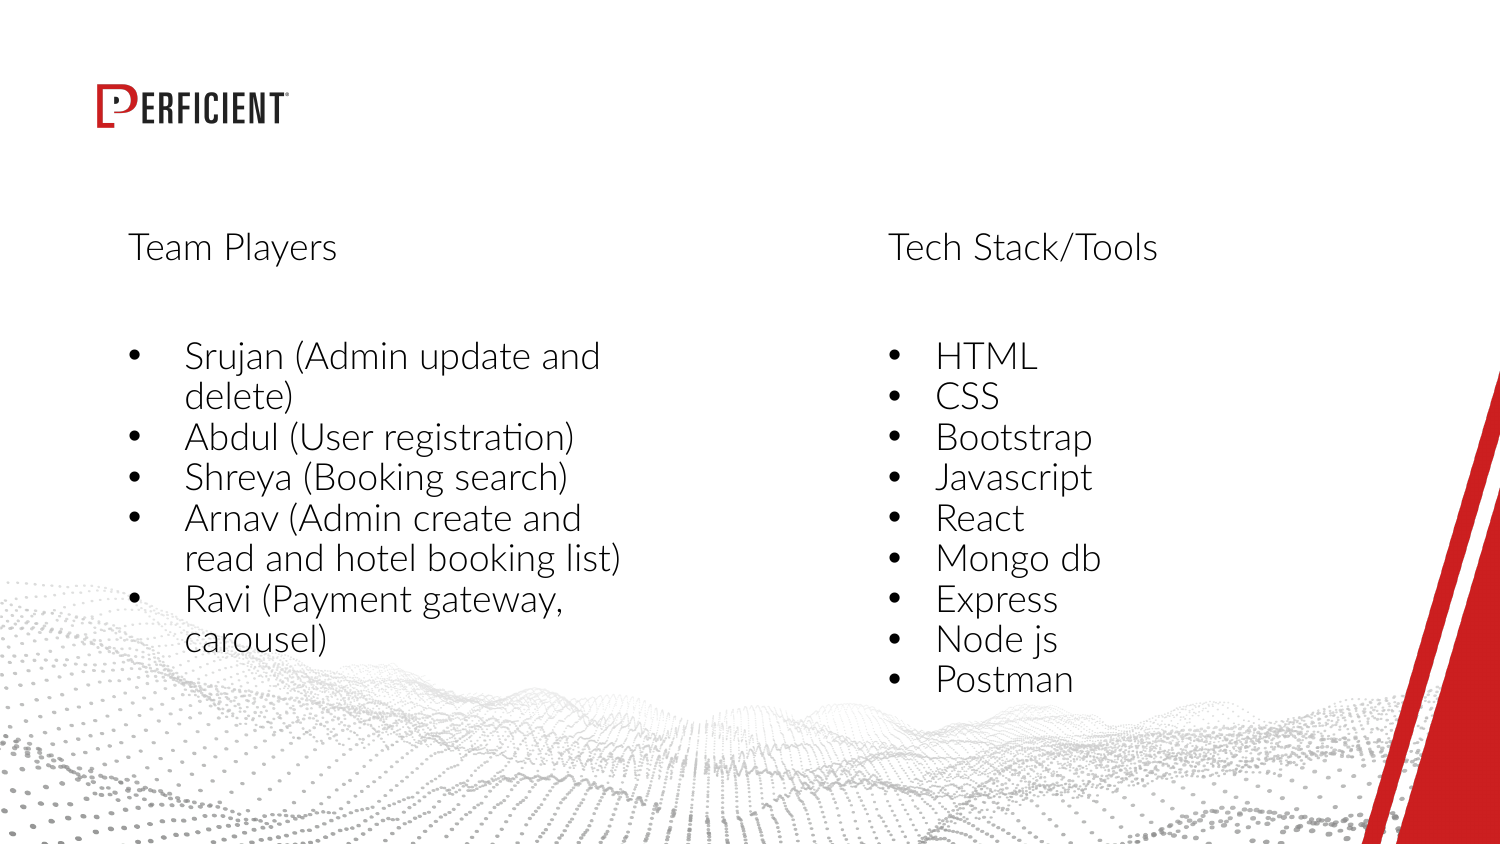

# Team Players
Tech Stack/Tools
Srujan (Admin update and delete)
Abdul (User registration)
Shreya (Booking search)
Arnav (Admin create and read and hotel booking list)
Ravi (Payment gateway, carousel)
HTML
CSS
Bootstrap
Javascript
React
Mongo db
Express
Node js
Postman